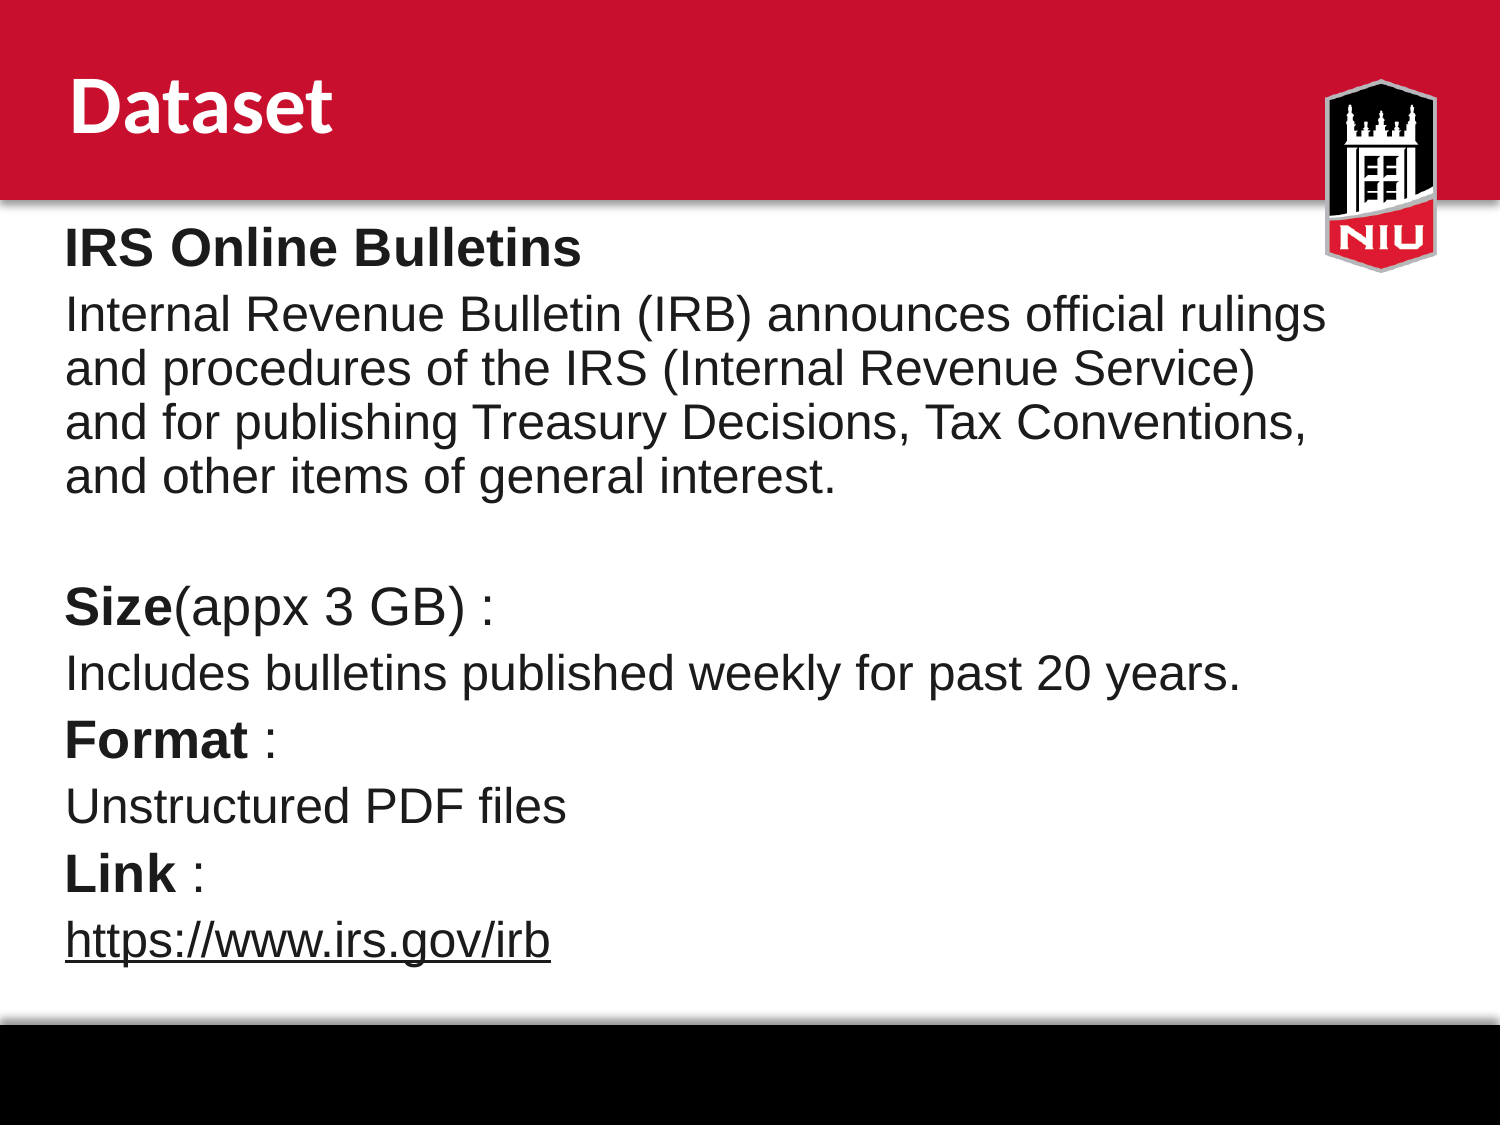

# Dataset
IRS Online Bulletins
Internal Revenue Bulletin (IRB) announces official rulings and procedures of the IRS (Internal Revenue Service) and for publishing Treasury Decisions, Tax Conventions, and other items of general interest.

Size(appx 3 GB) :
Includes bulletins published weekly for past 20 years.
Format :
Unstructured PDF files
Link :
https://www.irs.gov/irb